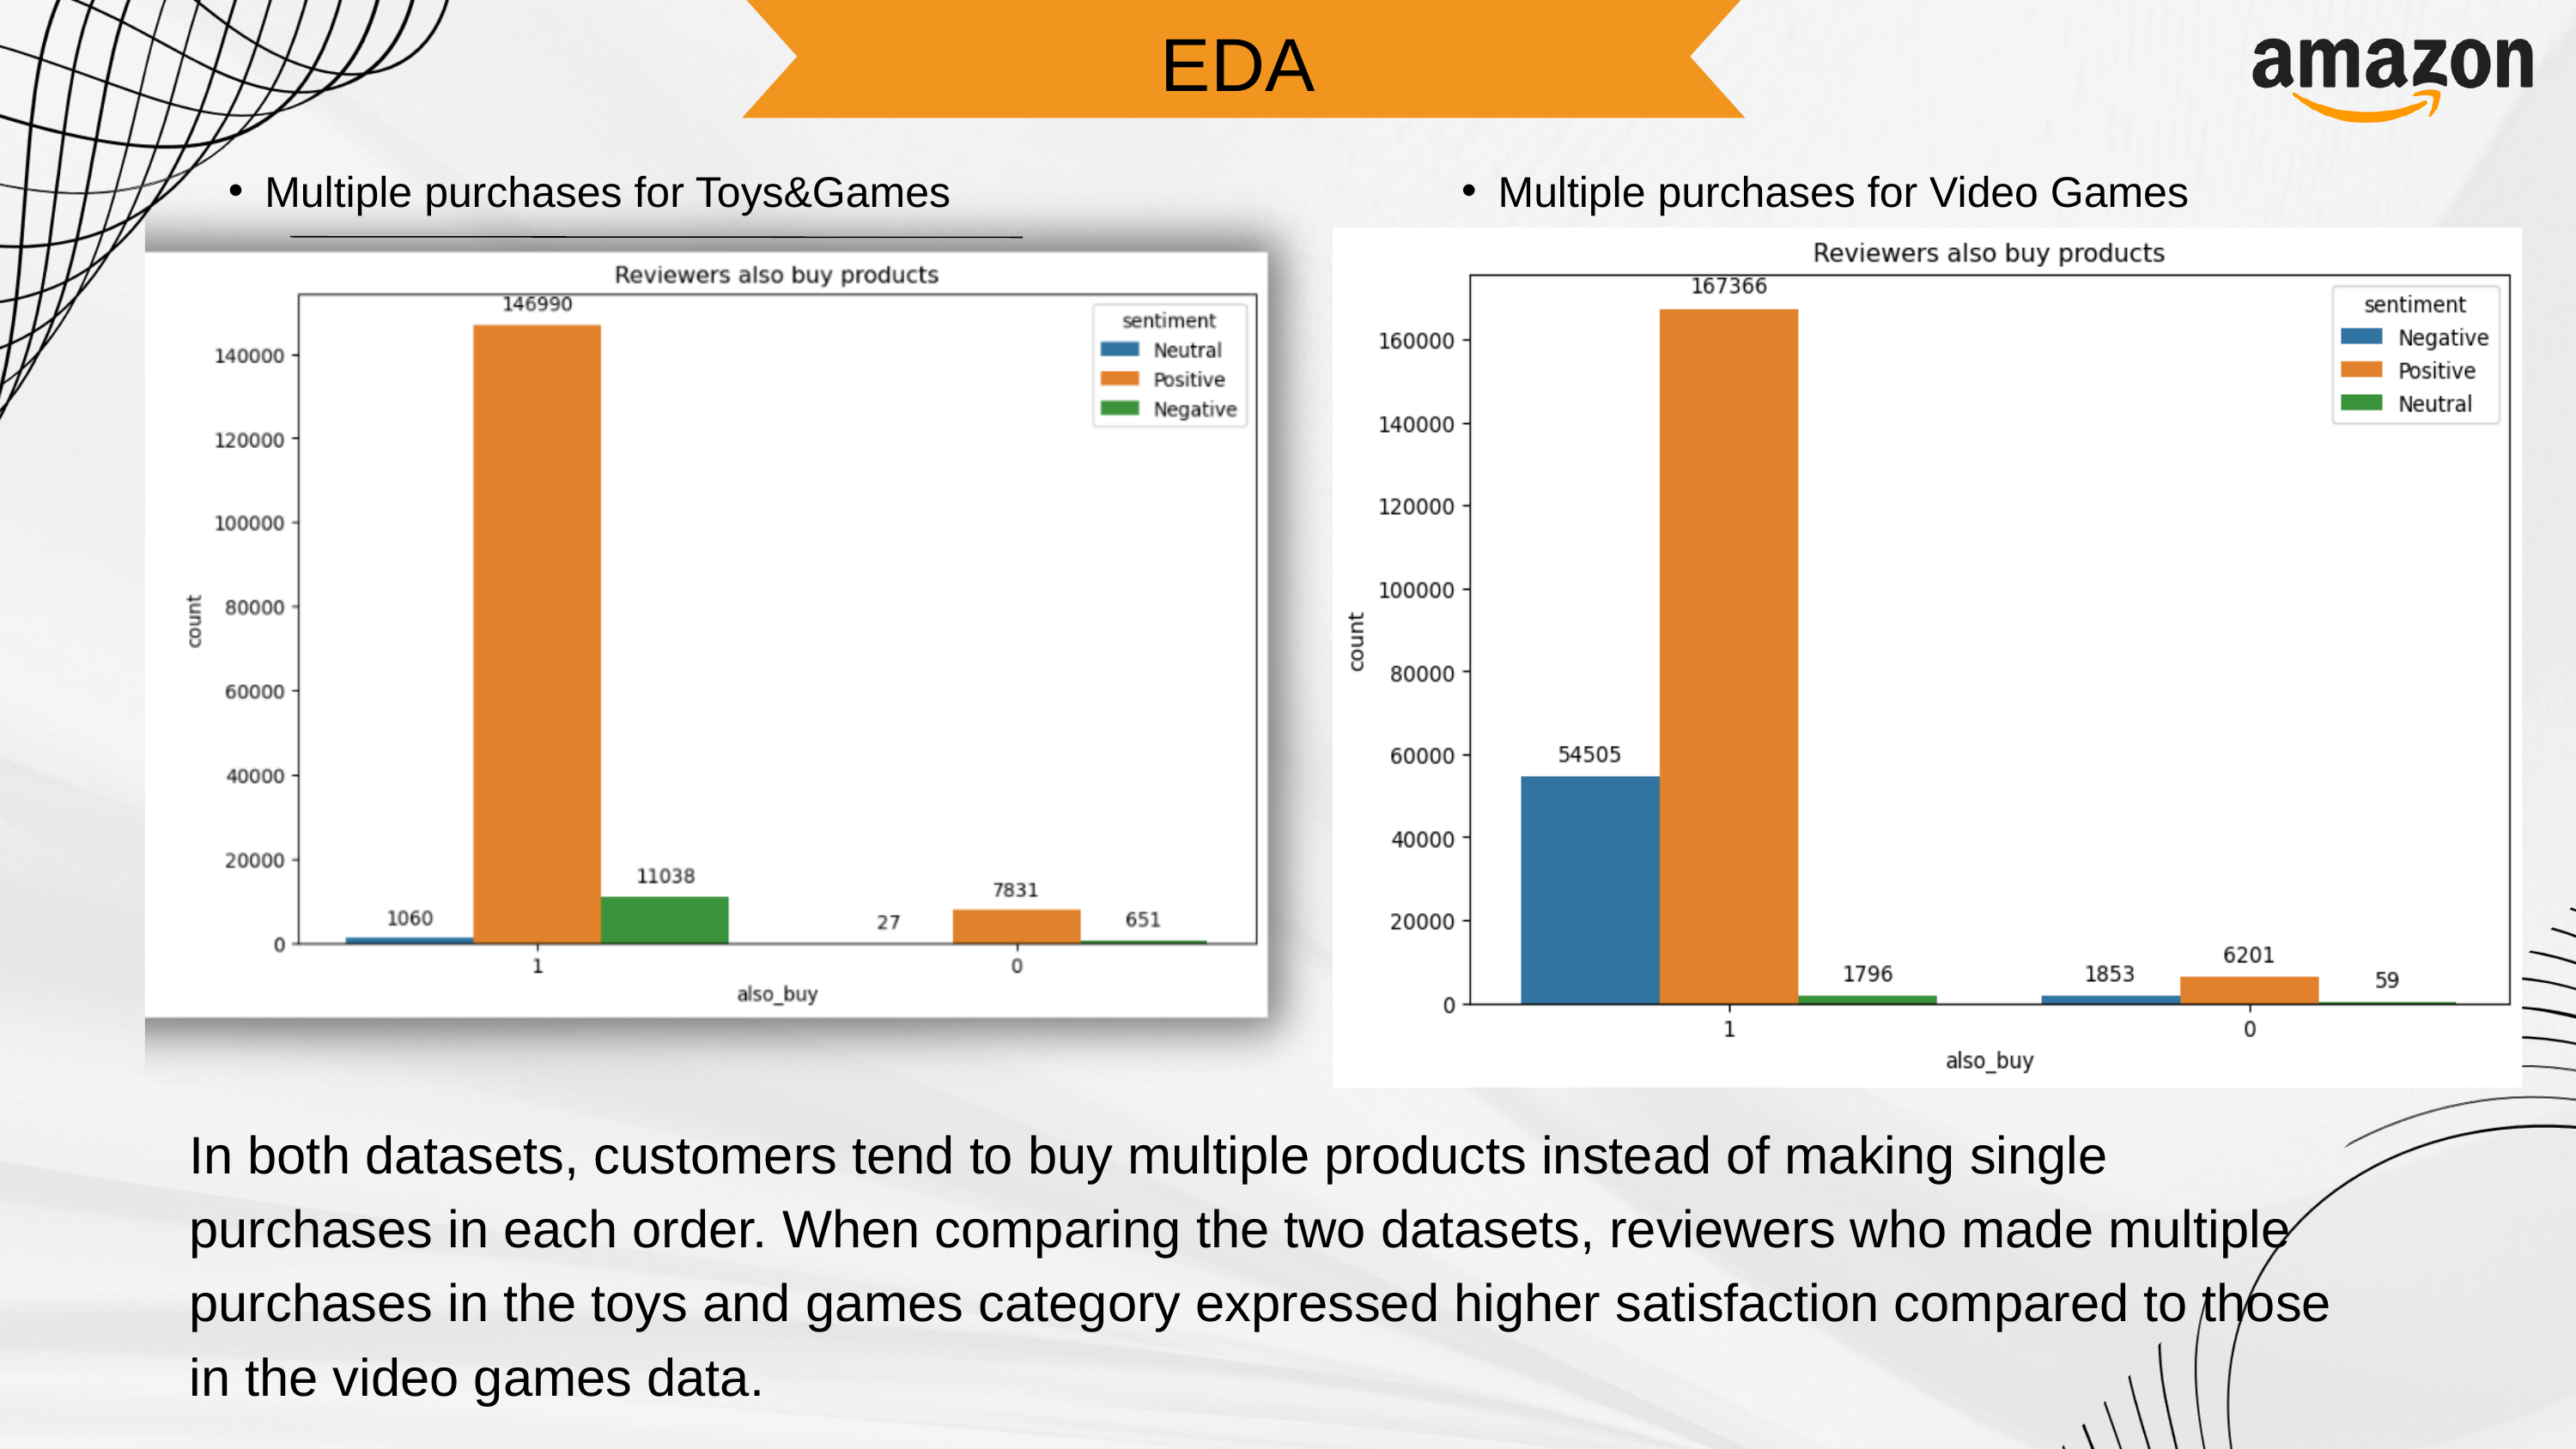

EDA
Multiple purchases for Toys&Games
Multiple purchases for Video Games

In both datasets, customers tend to buy multiple products instead of making single purchases in each order. When comparing the two datasets, reviewers who made multiple purchases in the toys and games category expressed higher satisfaction compared to those in the video games data.